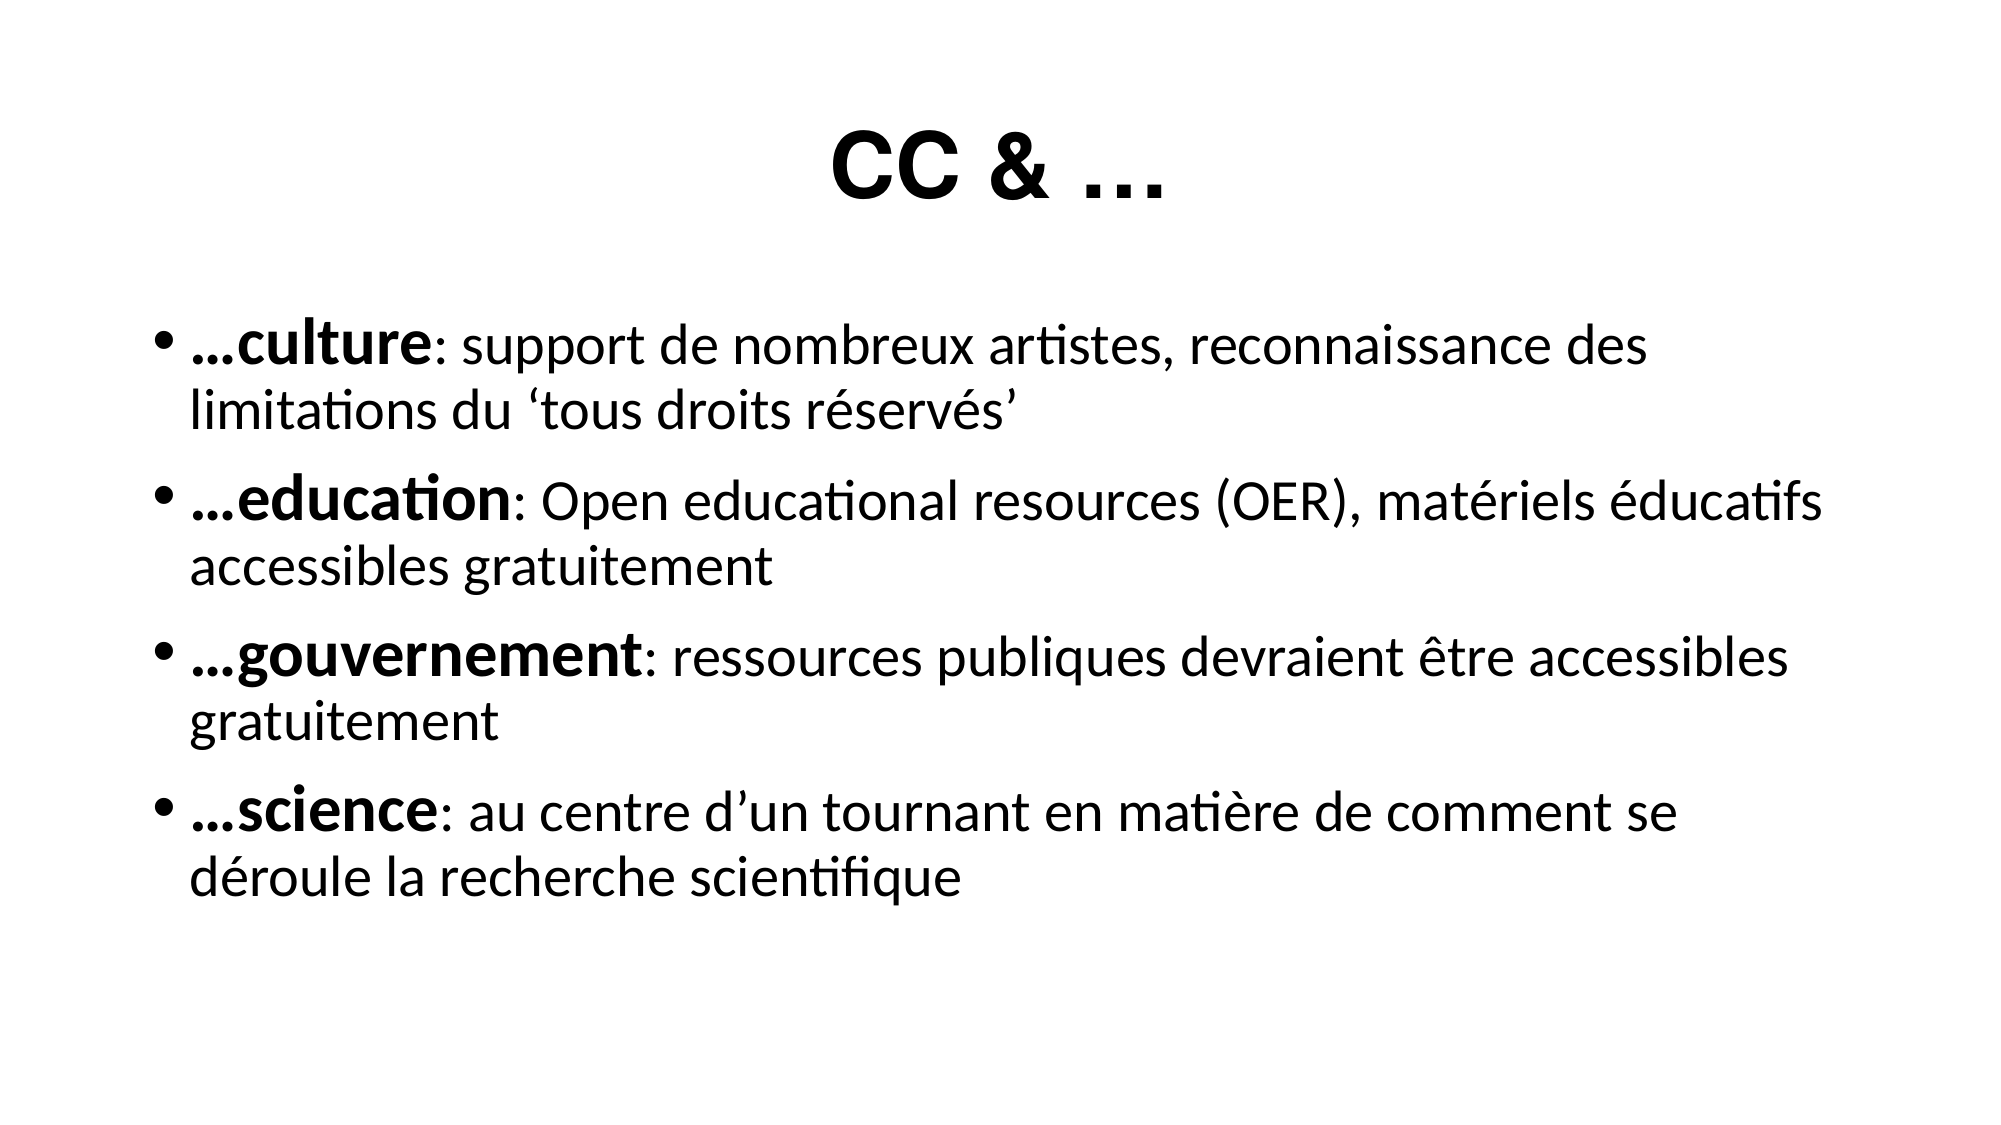

# CC & …
…culture: support de nombreux artistes, reconnaissance des limitations du ‘tous droits réservés’
…education: Open educational resources (OER), matériels éducatifs accessibles gratuitement
…gouvernement: ressources publiques devraient être accessibles gratuitement
…science: au centre d’un tournant en matière de comment se déroule la recherche scientifique